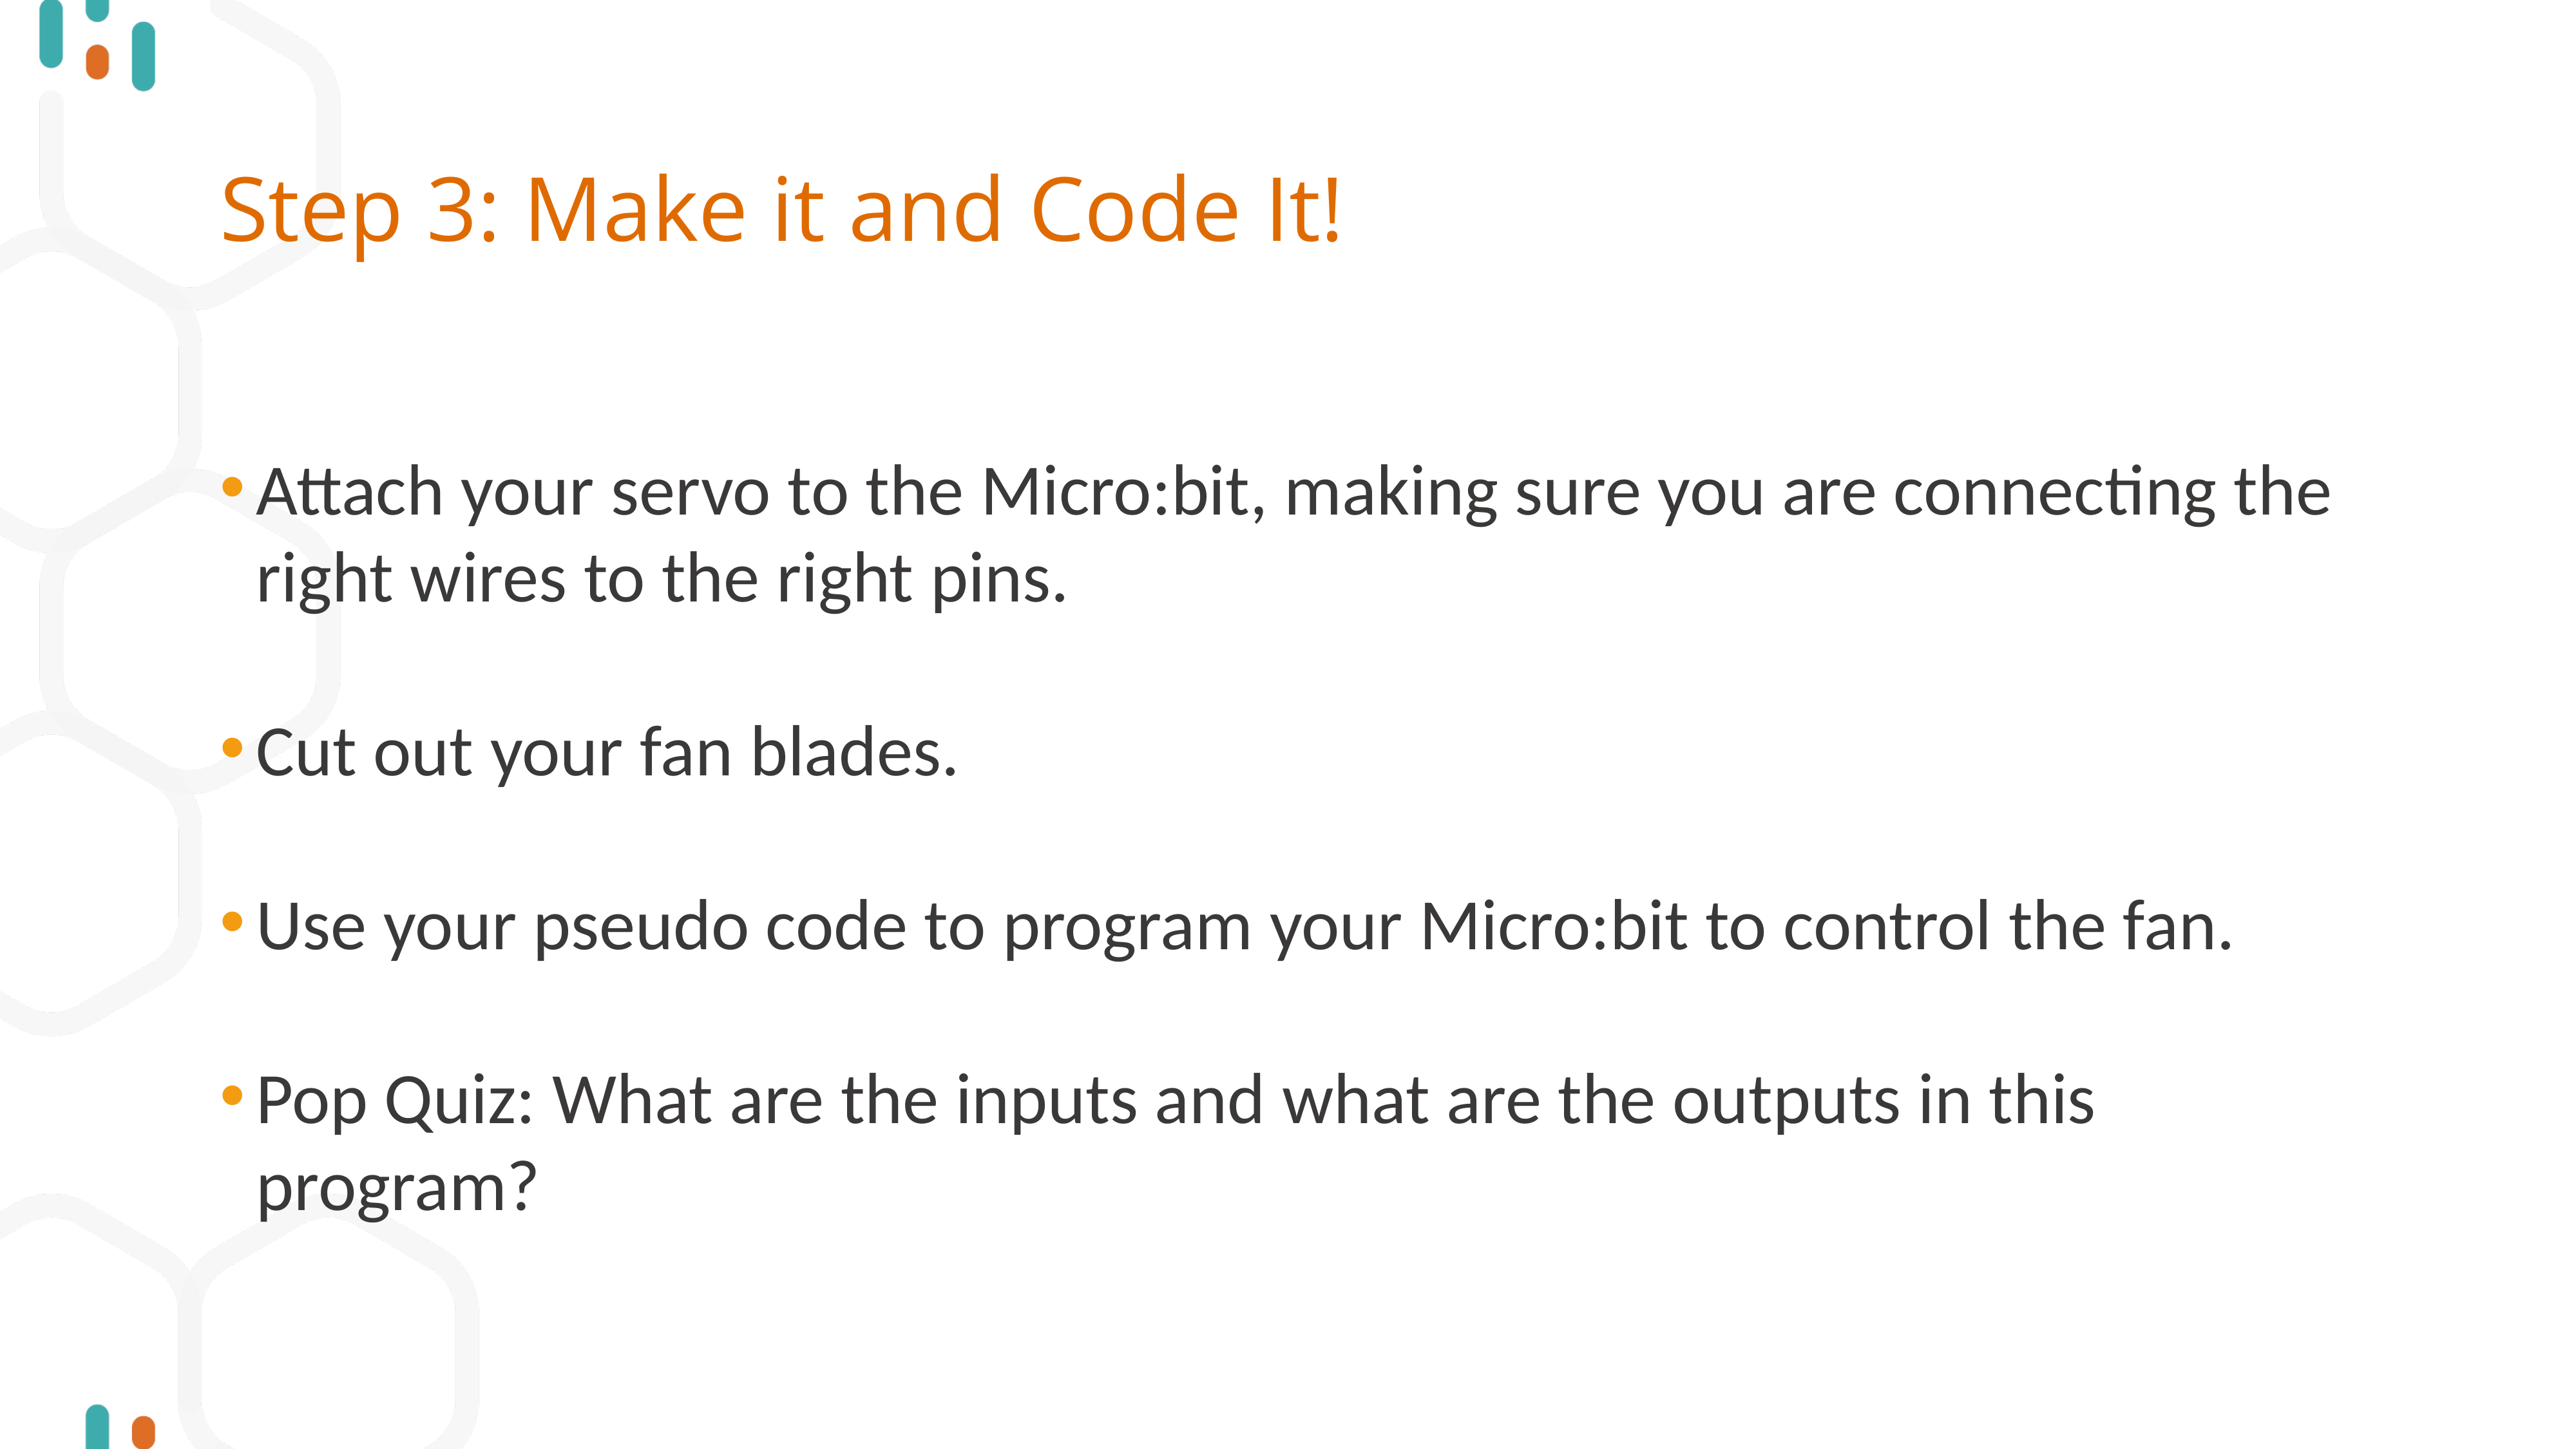

# Step 3: Make it and Code It!

Attach your servo to the Micro:bit, making sure you are connecting the right wires to the right pins.

Cut out your fan blades.

Use your pseudo code to program your Micro:bit to control the fan.

Pop Quiz: What are the inputs and what are the outputs in this program?